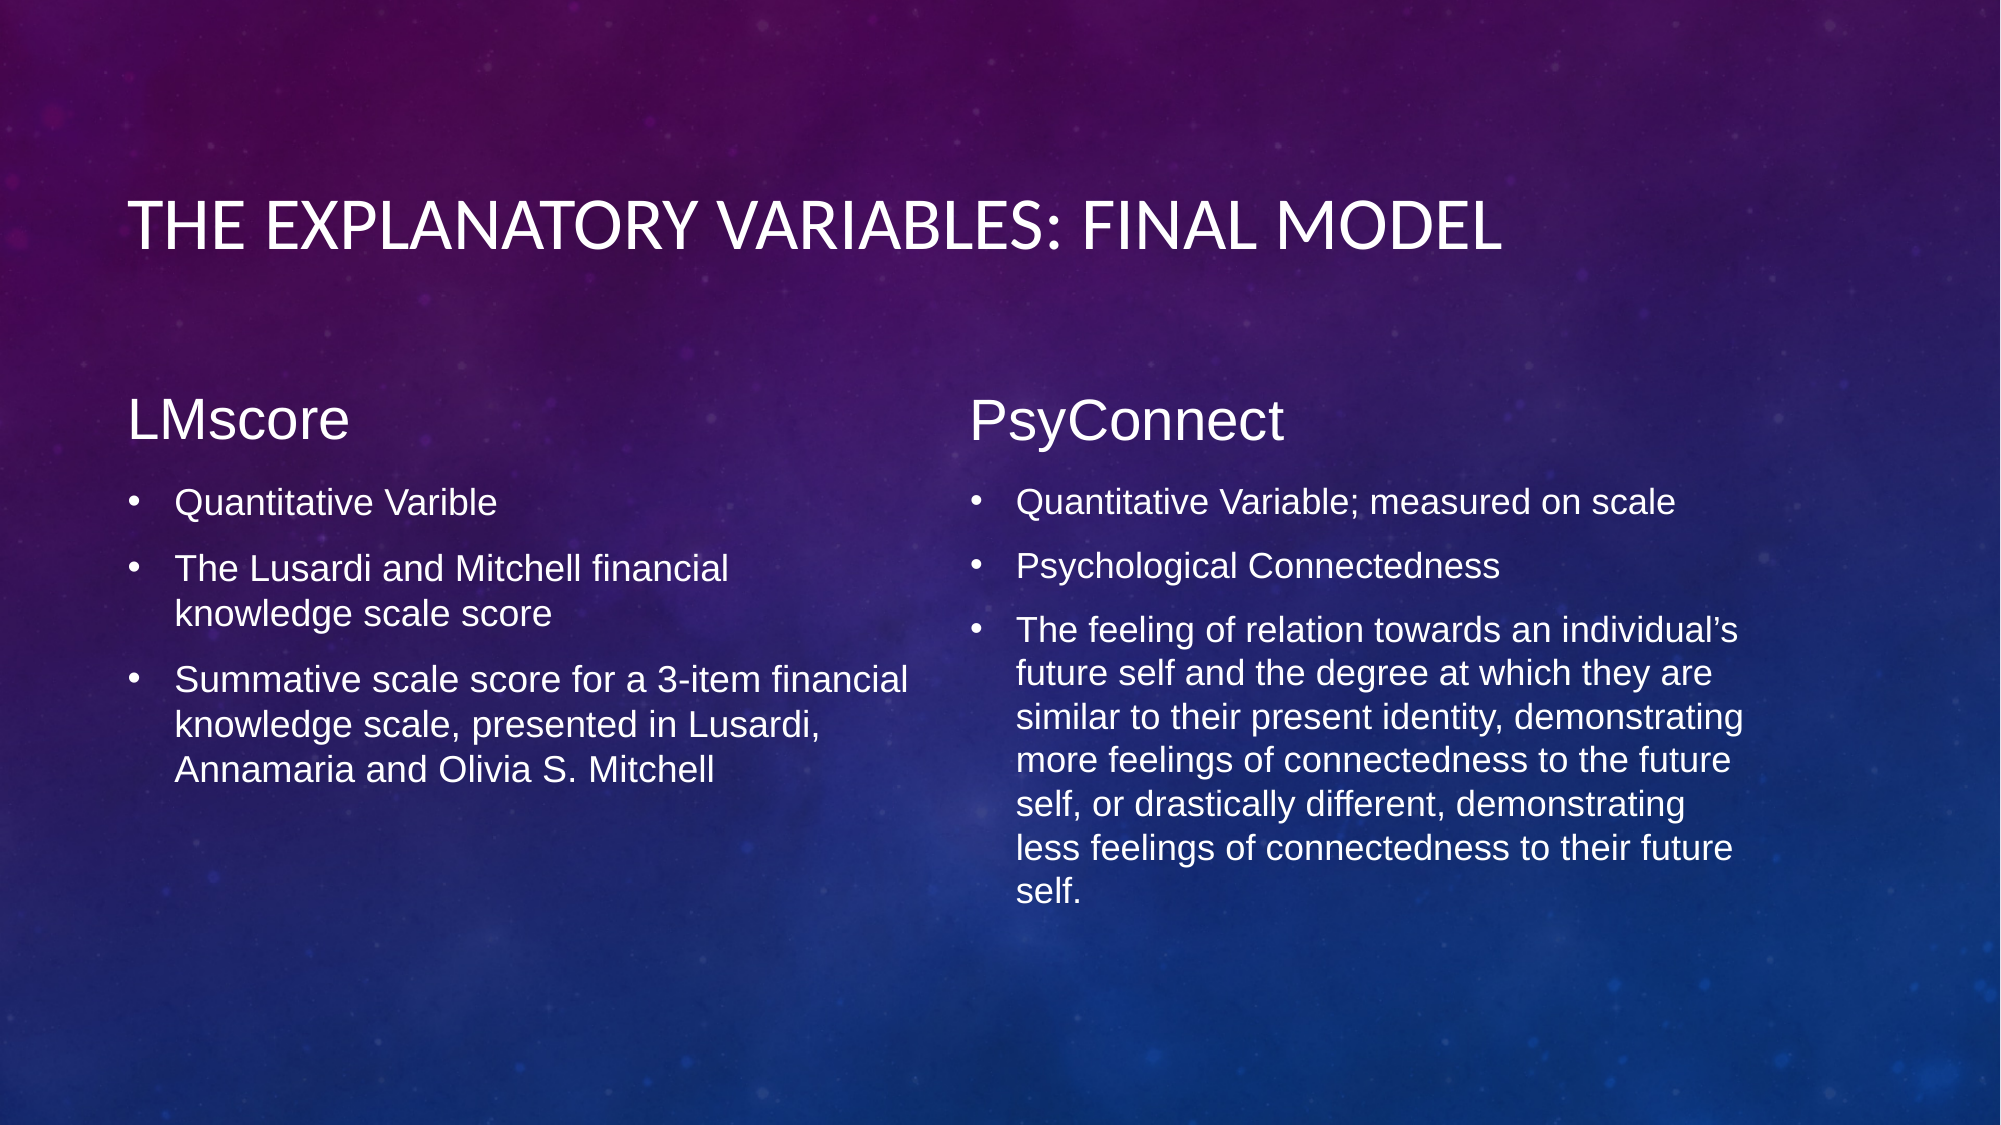

# THE EXPLANATORY VARIABLES: FINAL MODEL
LMscore
PsyConnect
Quantitative Varible
The Lusardi and Mitchell financial knowledge scale score
Summative scale score for a 3-item financial knowledge scale, presented in Lusardi, Annamaria and Olivia S. Mitchell

Quantitative Variable; measured on scale
Psychological Connectedness
The feeling of relation towards an individual’s future self and the degree at which they are similar to their present identity, demonstrating more feelings of connectedness to the future self, or drastically different, demonstrating less feelings of connectedness to their future self.